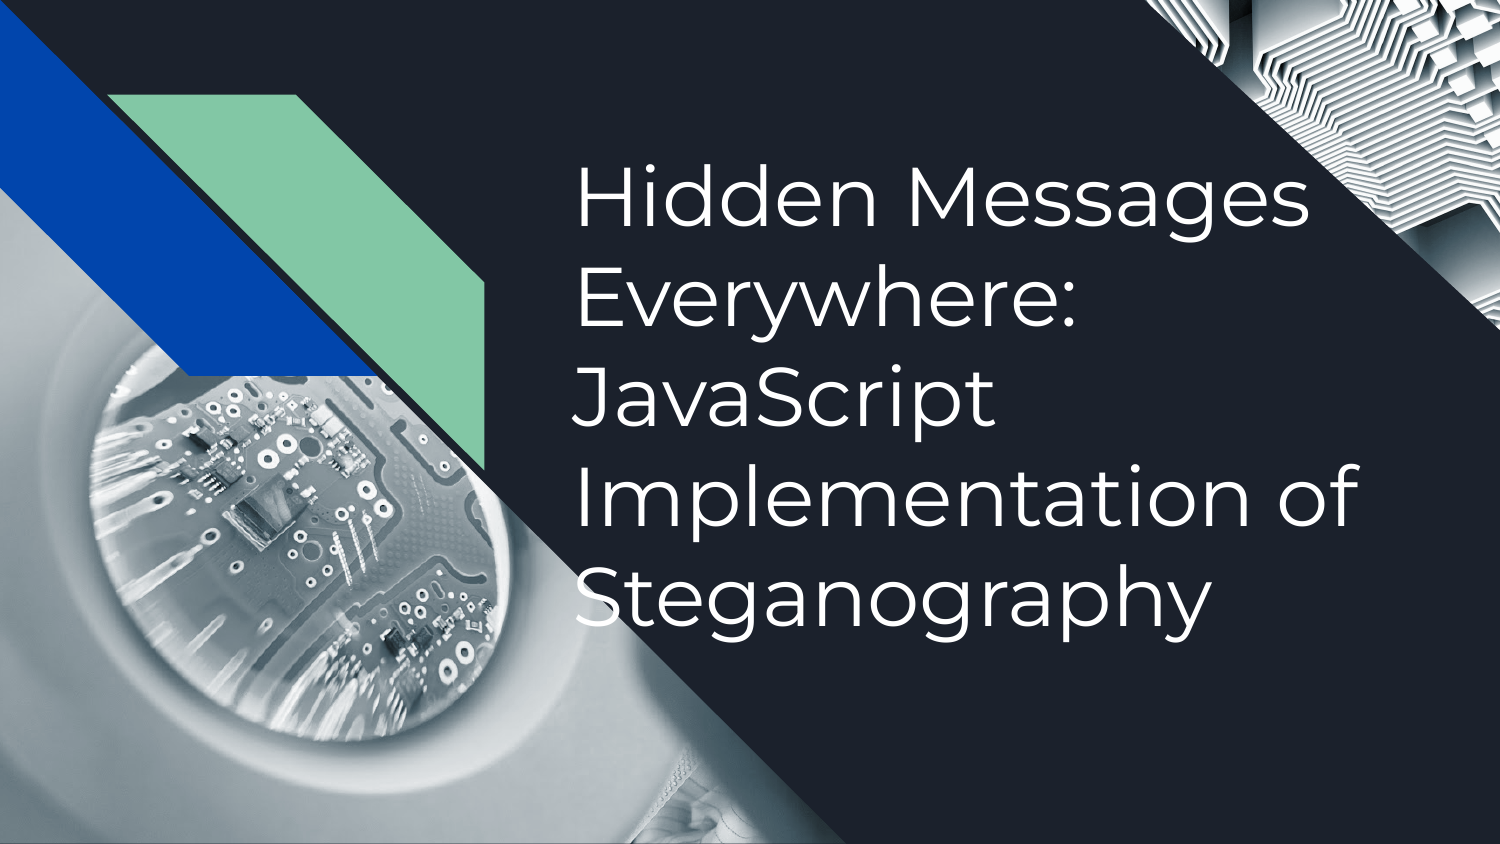

# Hidden Messages Everywhere:  JavaScript Implementation of Steganography